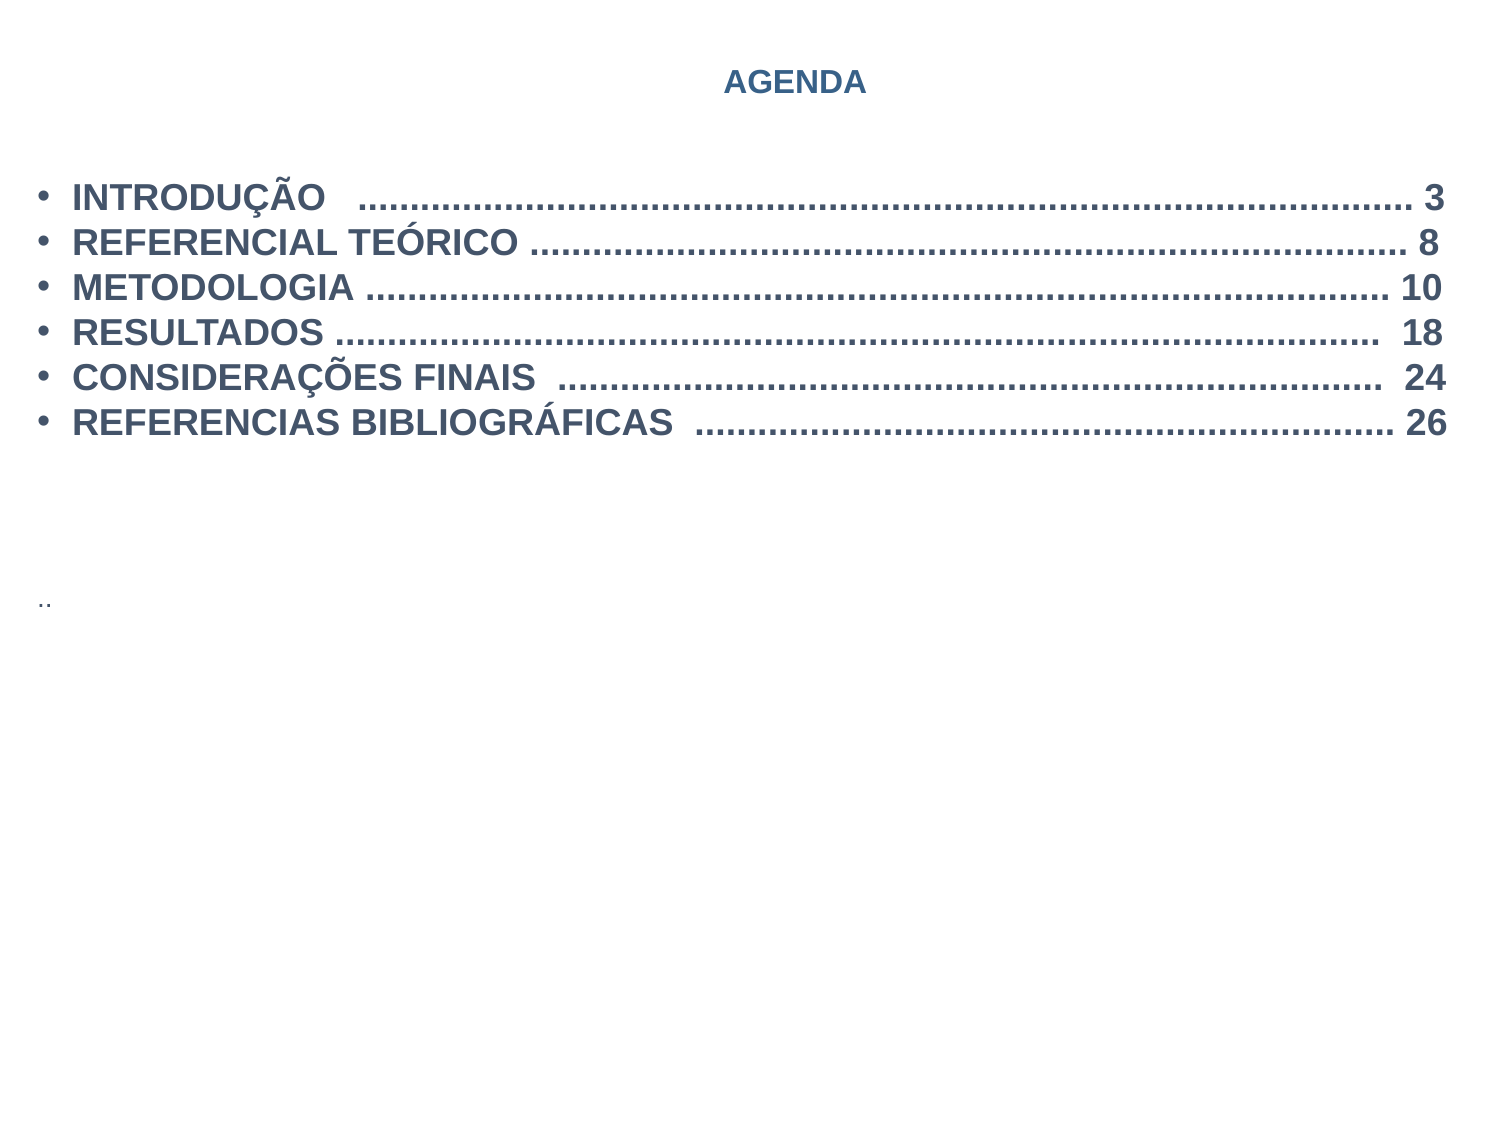

AGENDA
INTRODUÇÃO   ..................................................................................................... 3
REFERENCIAL TEÓRICO .................................................................................... 8
METODOLOGIA .................................................................................................. 10
RESULTADOS ....................................................................................................  18
CONSIDERAÇÕES FINAIS  ...............................................................................  24
REFERENCIAS BIBLIOGRÁFICAS  ................................................................... 26

..